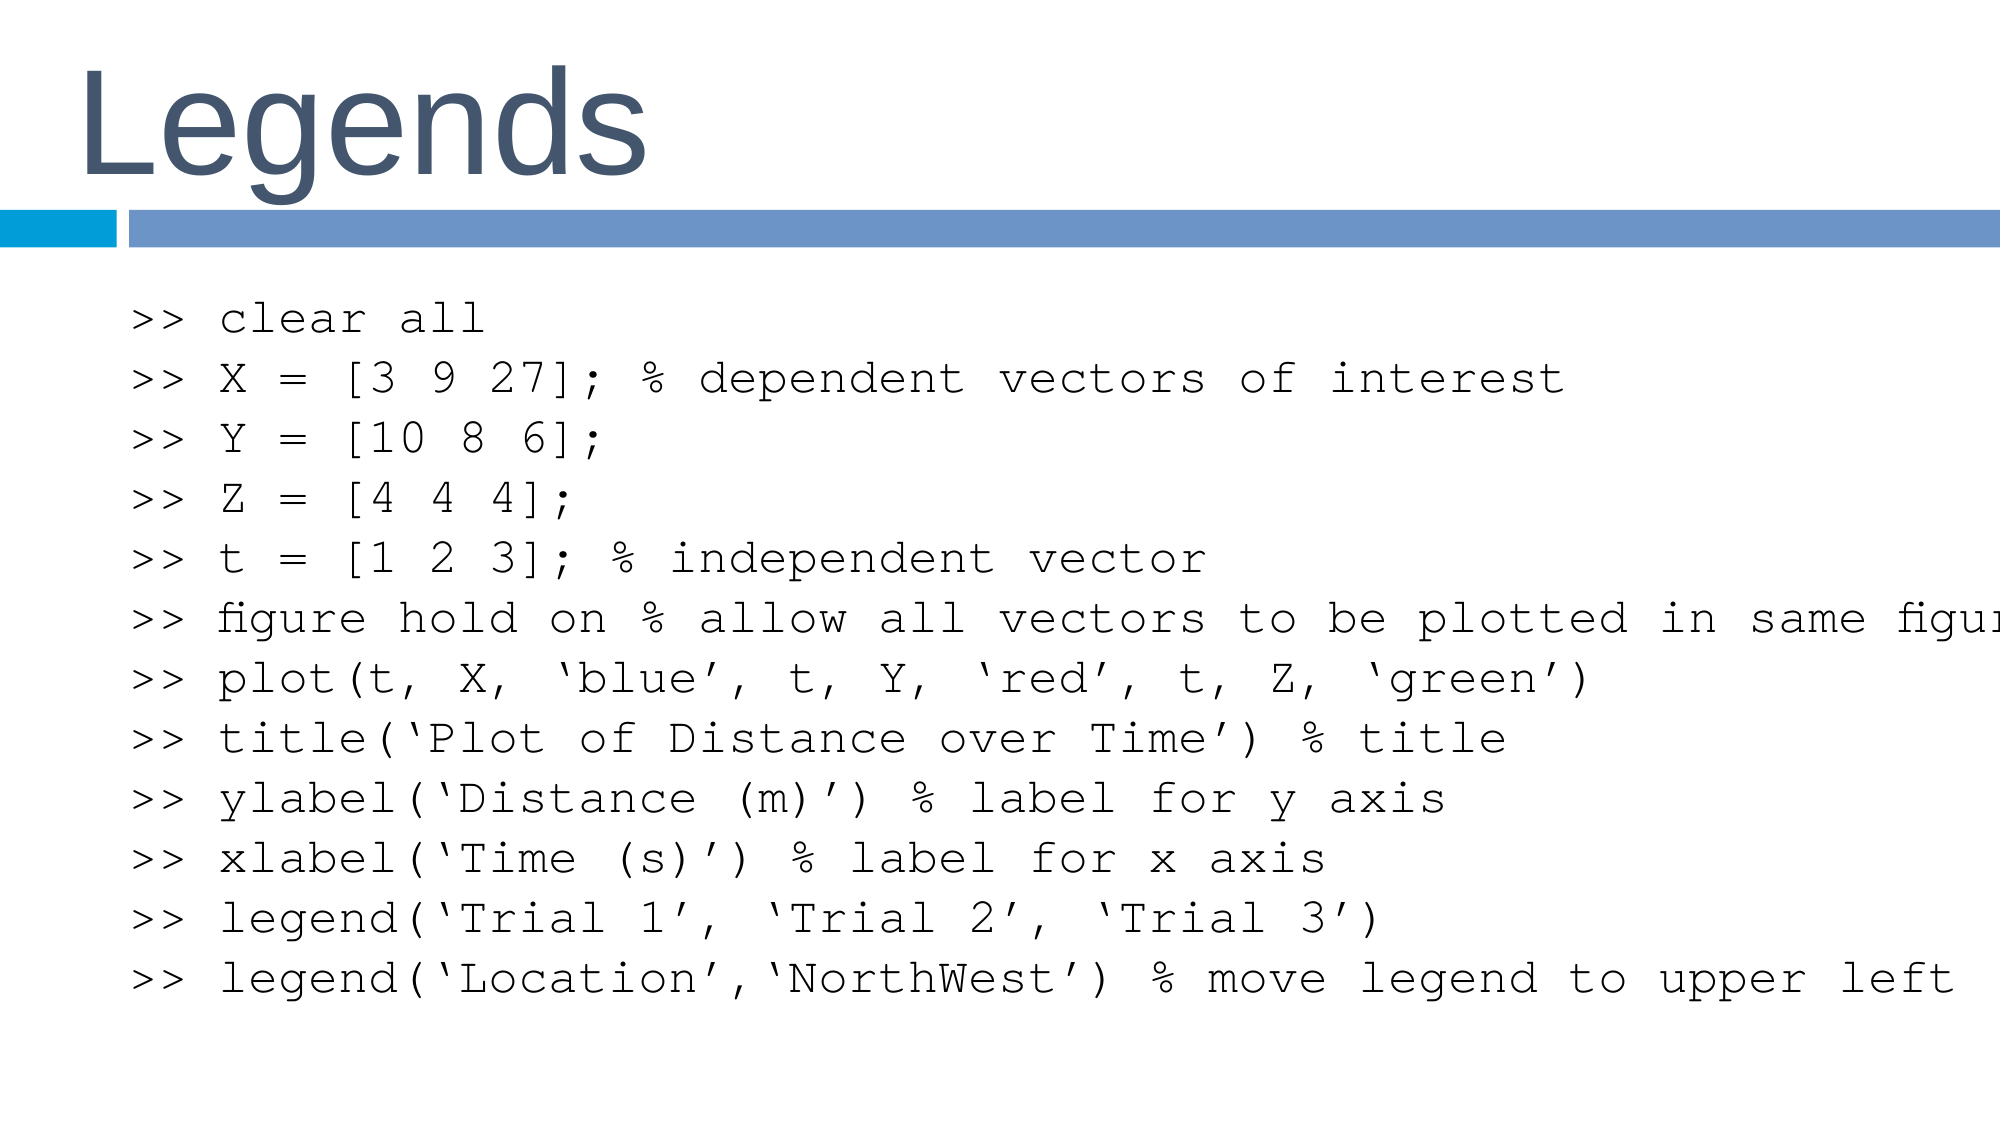

# Legends
>> clear all
>> X = [3 9 27]; % dependent vectors of interest
>> Y = [10 8 6];
>> Z = [4 4 4];
>> t = [1 2 3]; % independent vector
>> figure hold on % allow all vectors to be plotted in same figure
>> plot(t, X, ‘blue’, t, Y, ‘red’, t, Z, ‘green’)
>> title(‘Plot of Distance over Time’) % title
>> ylabel(‘Distance (m)’) % label for y axis
>> xlabel(‘Time (s)’) % label for x axis
>> legend(‘Trial 1’, ‘Trial 2’, ‘Trial 3’)
>> legend(‘Location’,‘NorthWest’) % move legend to upper left